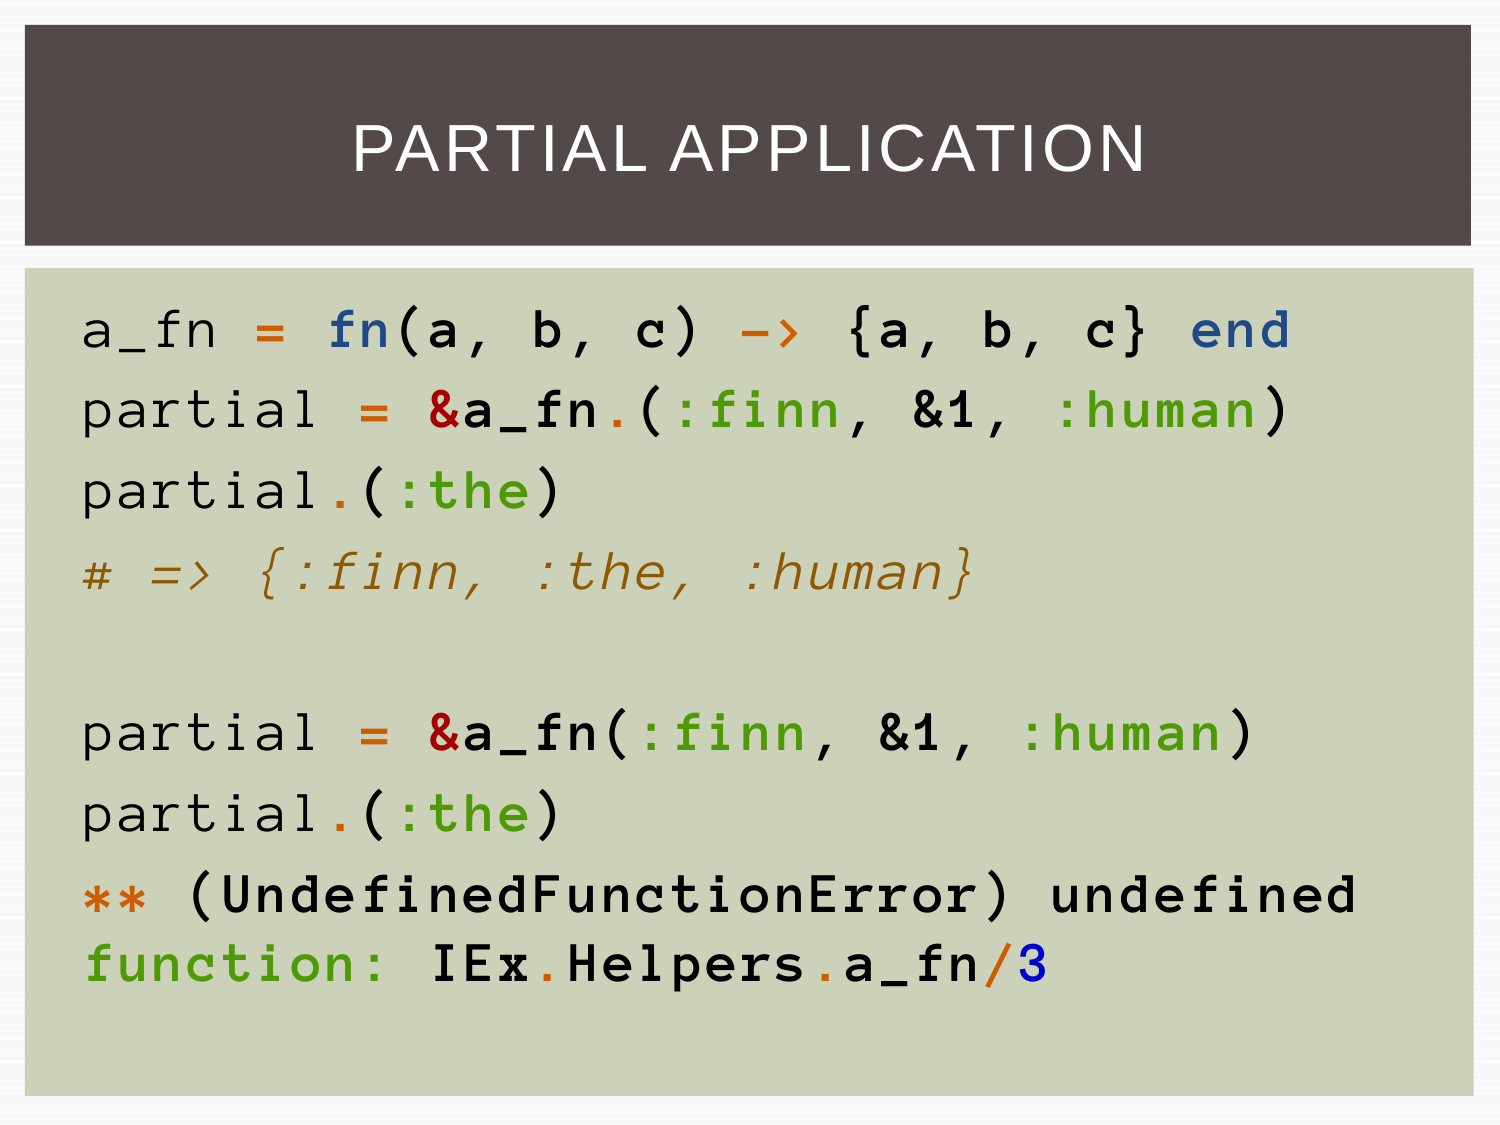

# Partial APPLICation
a_fn = fn(a, b, c) -> {a, b, c} end
partial = &a_fn.(:finn, &1, :human)
partial.(:the)
# => {:finn, :the, :human}

partial = &a_fn(:finn, &1, :human)
partial.(:the)
** (UndefinedFunctionError) undefined function: IEx.Helpers.a_fn/3